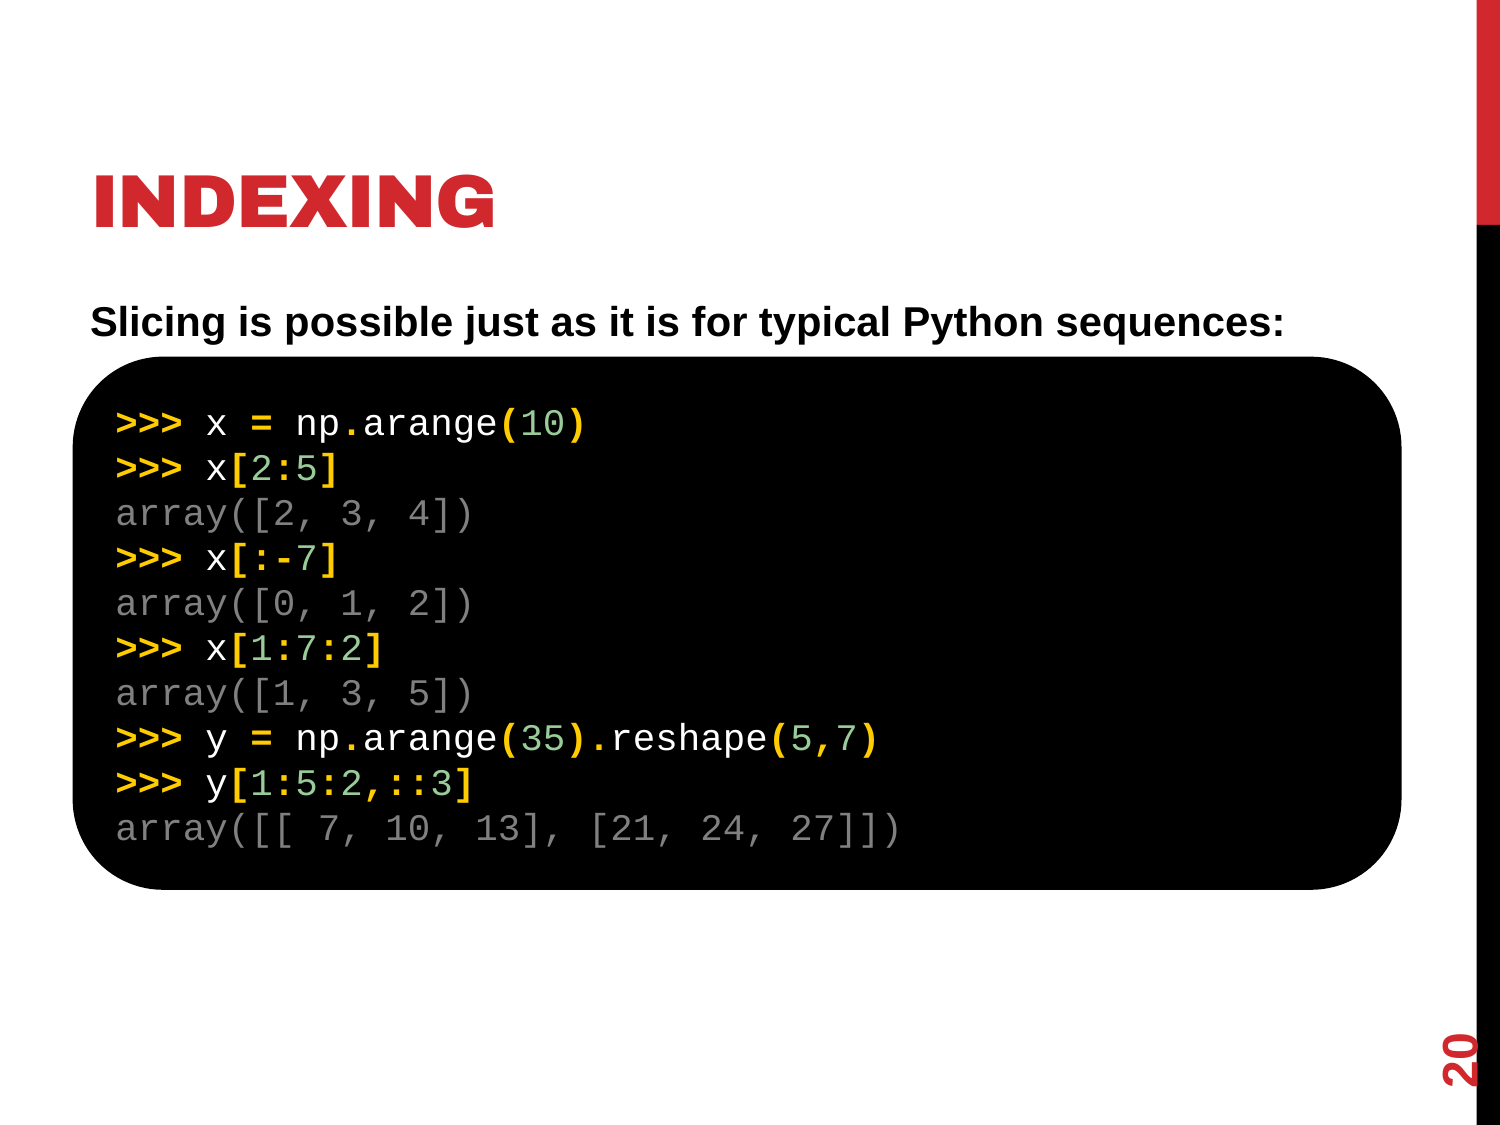

# indexing
Slicing is possible just as it is for typical Python sequences:
>>> x = np.arange(10)
>>> x[2:5]
array([2, 3, 4])
>>> x[:-7]
array([0, 1, 2])
>>> x[1:7:2]
array([1, 3, 5])
>>> y = np.arange(35).reshape(5,7)
>>> y[1:5:2,::3]
array([[ 7, 10, 13], [21, 24, 27]])
20